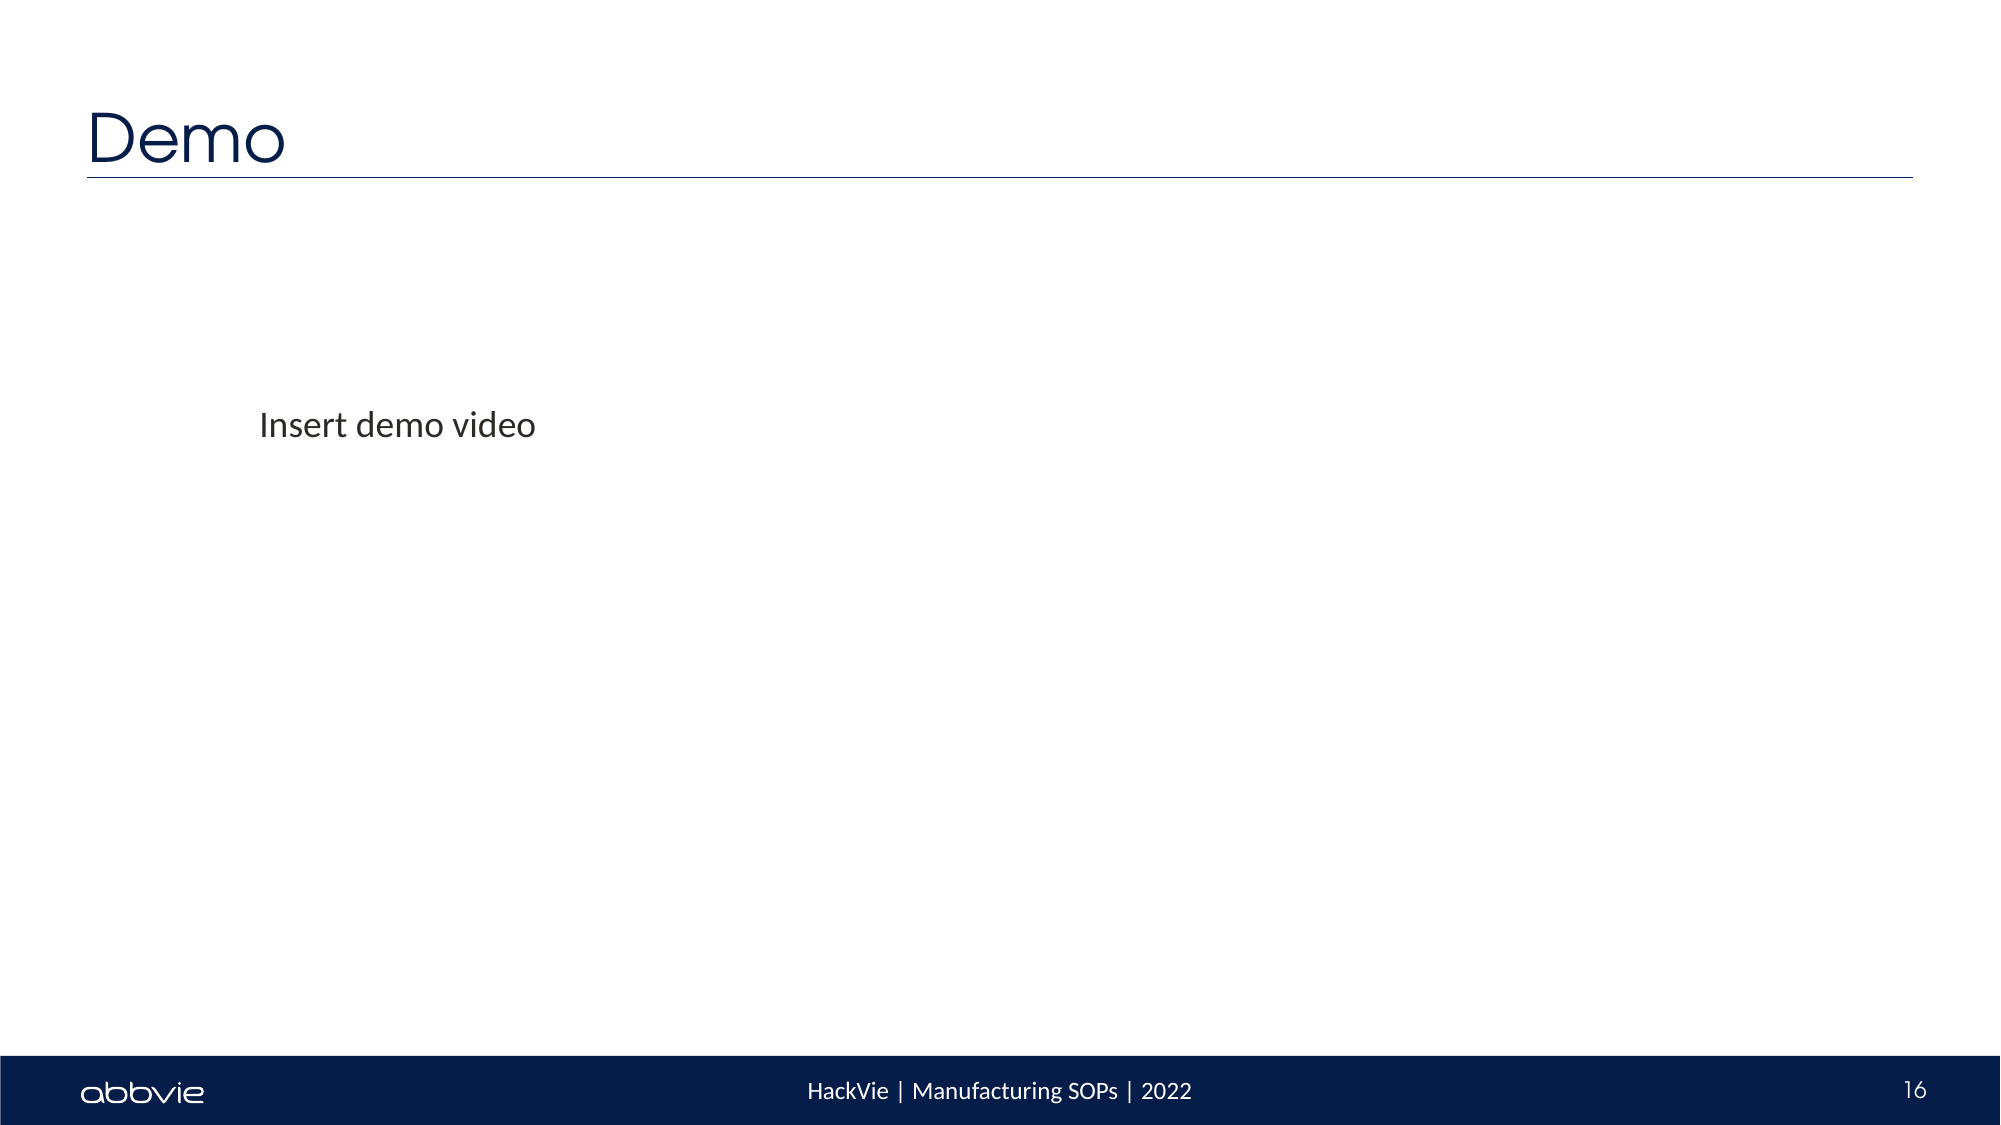

# Demo
Insert demo video
HackVie | Manufacturing SOPs | 2022